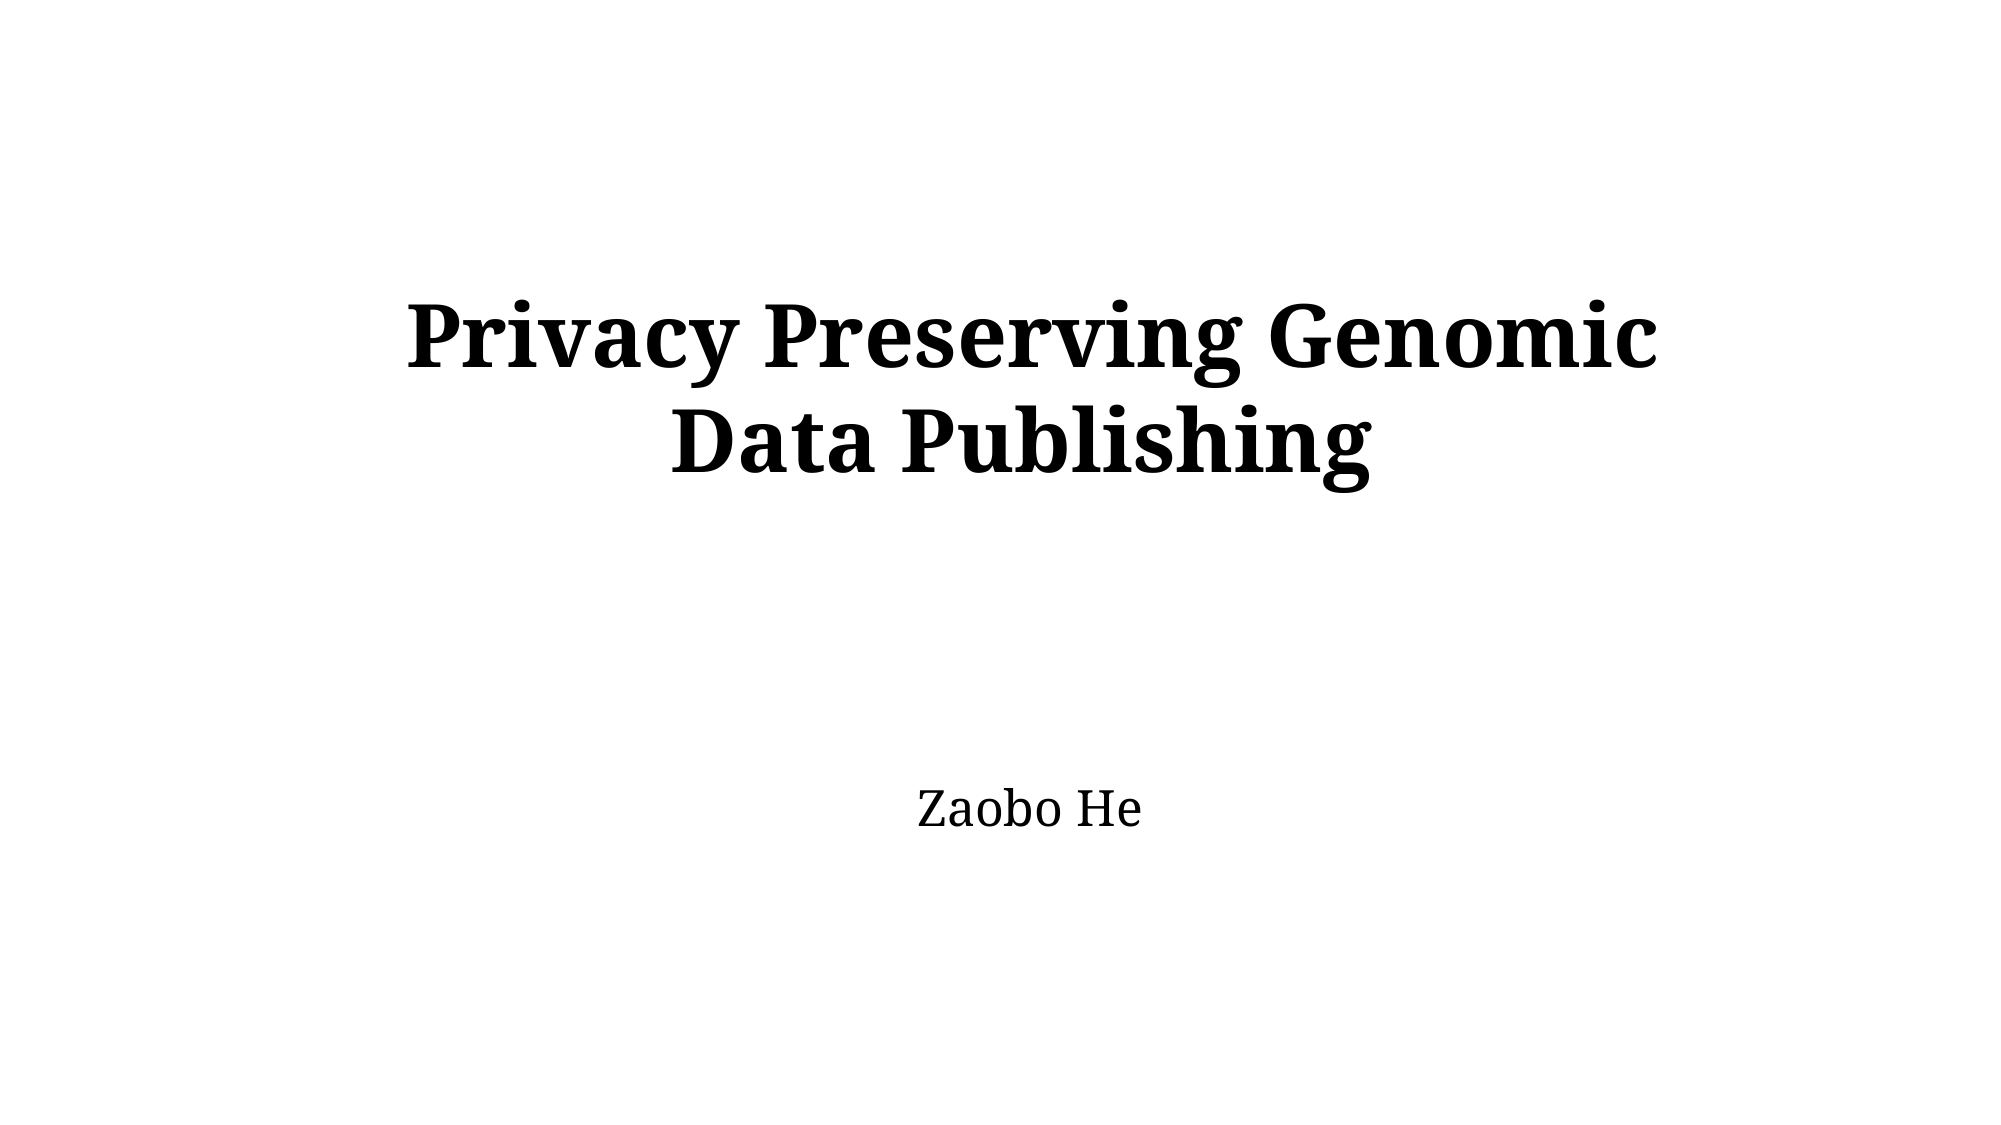

# Privacy Preserving Genomic Data Publishing
Zaobo He